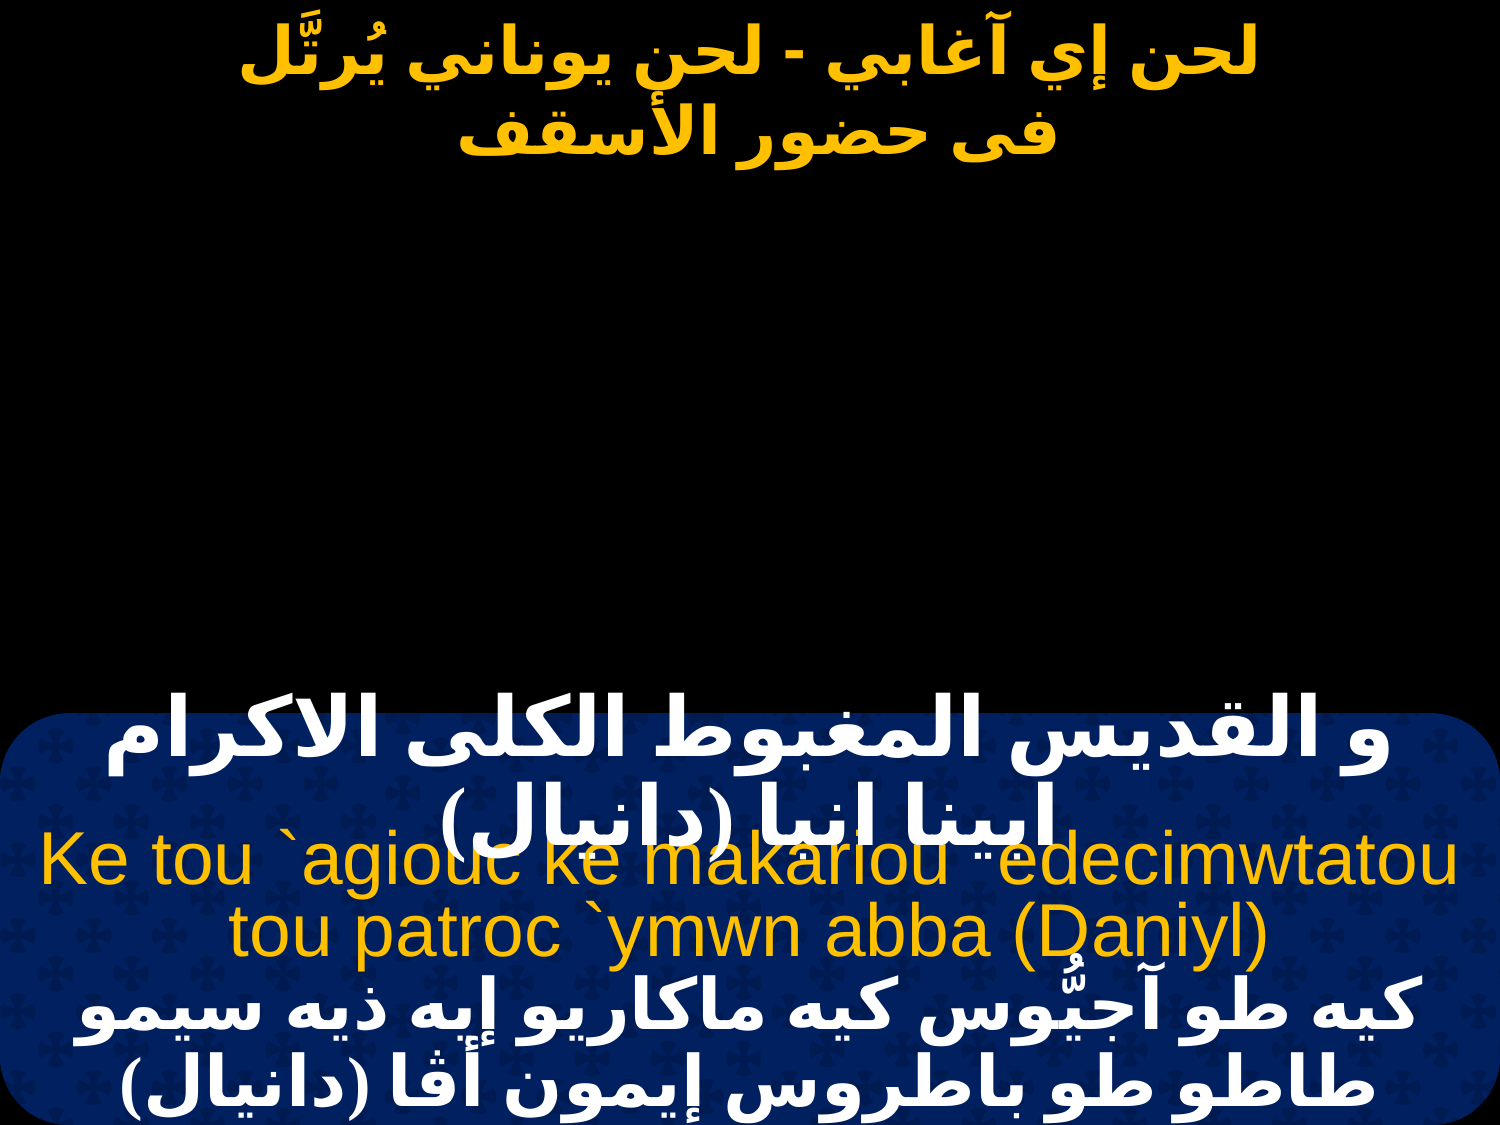

و القديس المغبوط الكلى الاكرام ابينا انبا (دانيال)
Ke tou `agiouc ke makariou `edecimwtatou tou patroc `ymwn abba (Daniyl)
كيه طو آجيُّوس كيه ماكاريو إيه ذيه سيمو طاطو طو باطروس إيمون أڤا (دانيال)